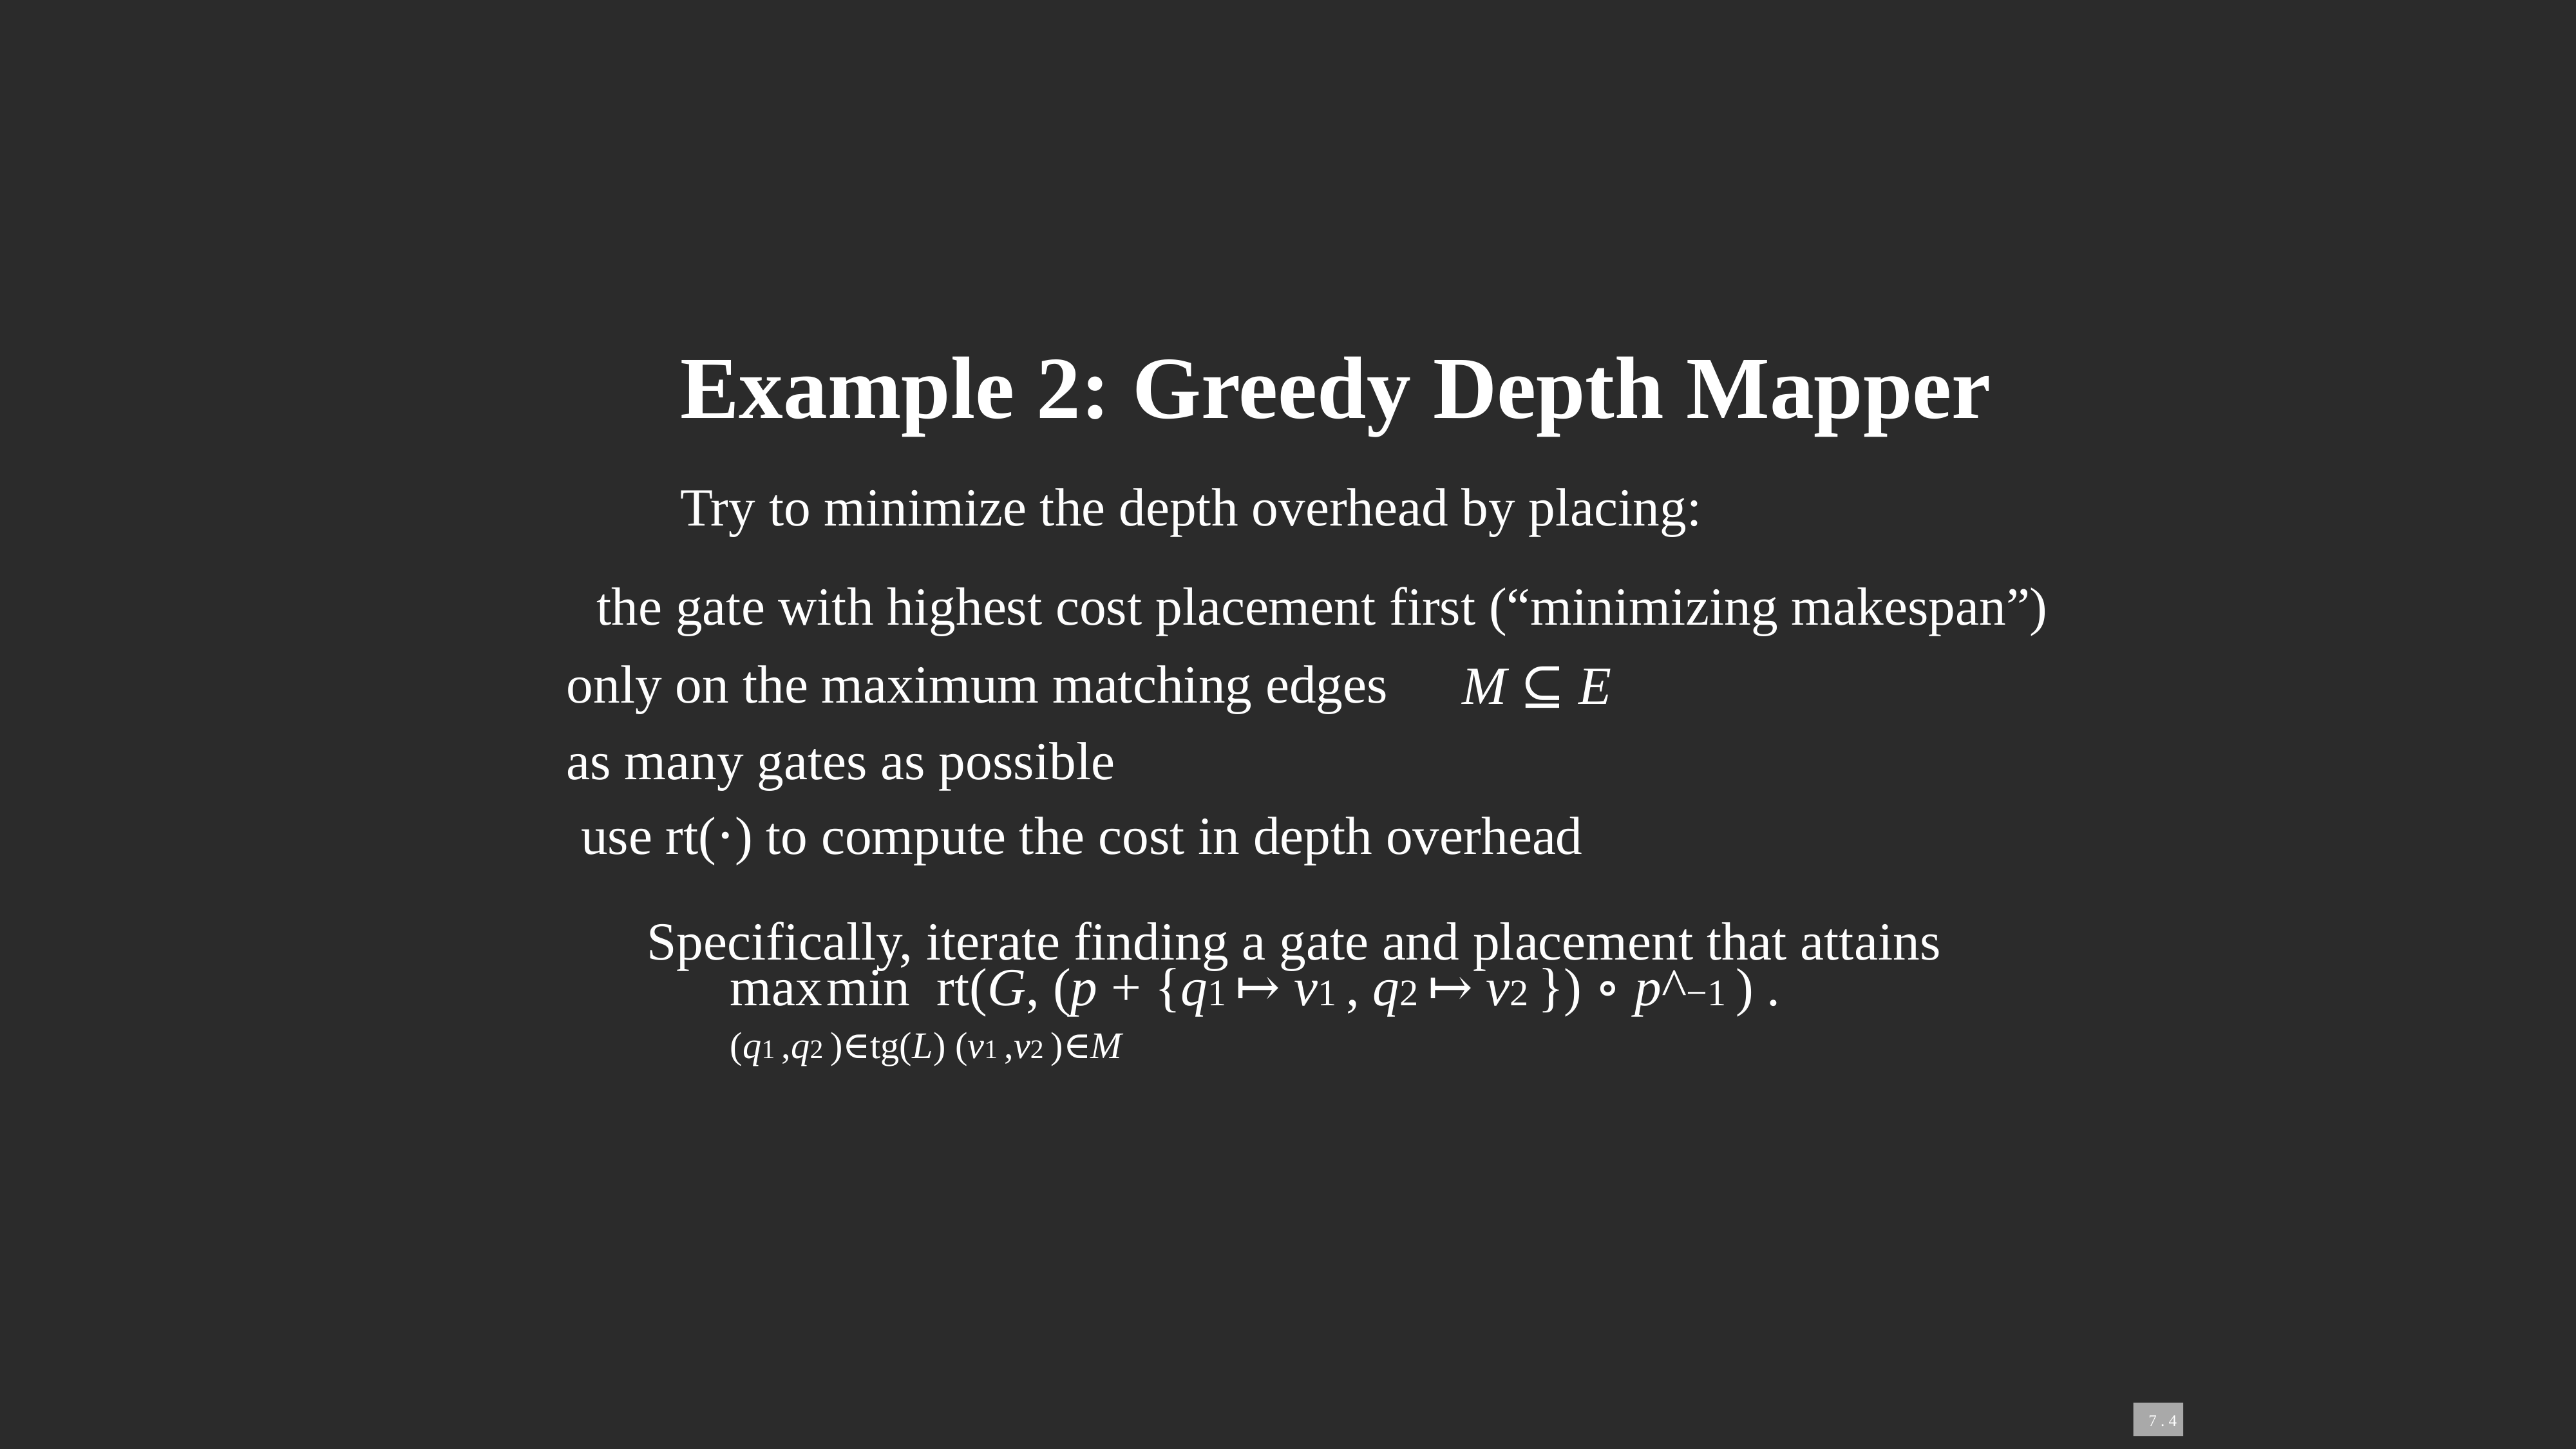

Example 2: Greedy Depth Mapper

	Try to minimize the depth overhead by placing:

 the gate with highest cost placement first (“minimizing makespan”)
 only on the maximum matching edges

 as many gates as possible
 M ⊆ E
 use rt(⋅) to compute the cost in depth overhead
 Specifically, iterate finding a gate and placement that attains
	max	min  rt(G, (p + {q1 ↦ v1 , q2 ↦ v2 }) ∘ p^−1 ) .

	(q1 ,q2 )∈tg(L) (v1 ,v2 )∈M

 7 . 4